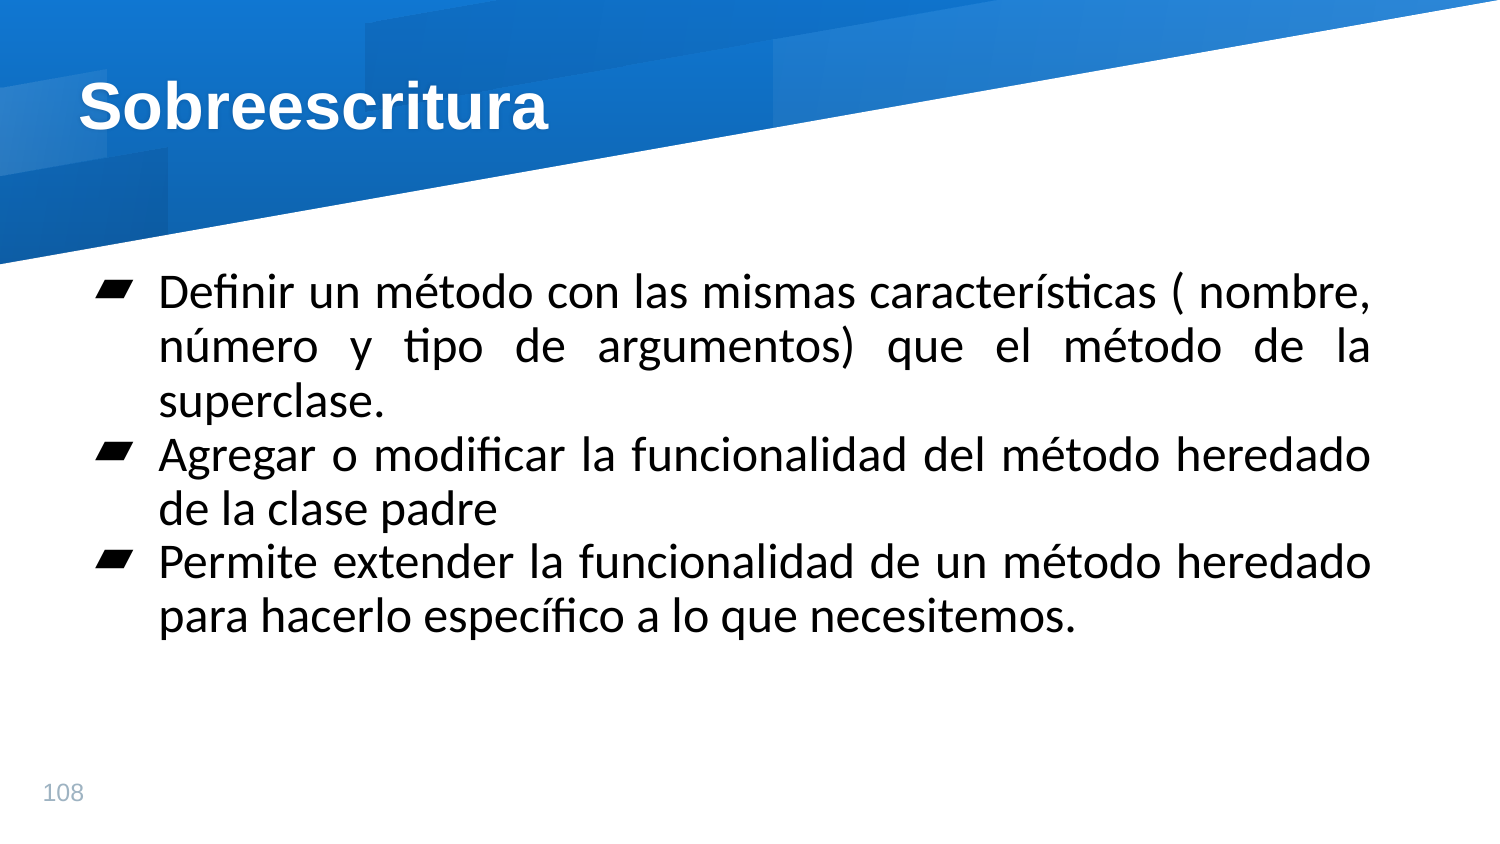

Sobreescritura
Definir un método con las mismas características ( nombre, número y tipo de argumentos) que el método de la superclase.
Agregar o modificar la funcionalidad del método heredado de la clase padre
Permite extender la funcionalidad de un método heredado para hacerlo específico a lo que necesitemos.
108